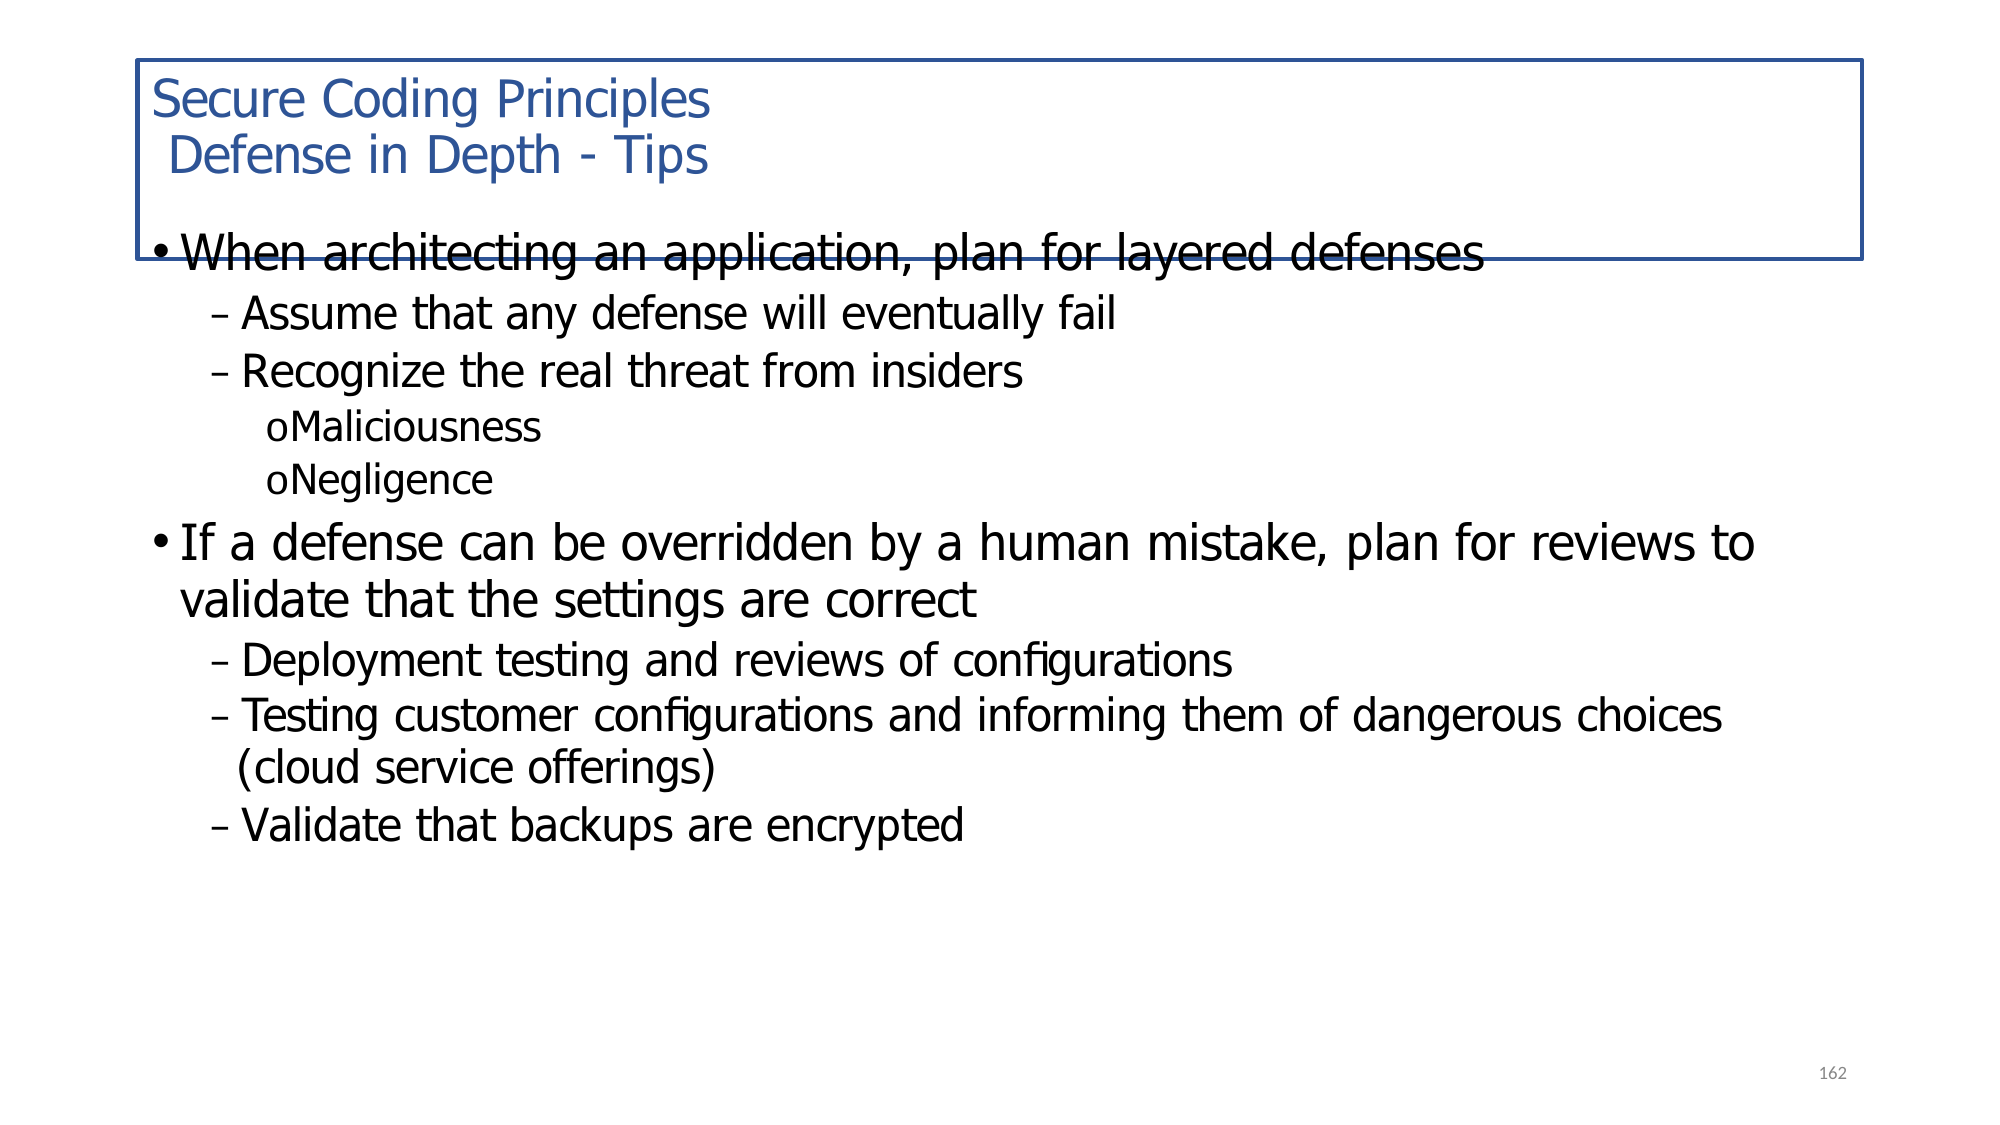

# Secure Coding Principles  Defense in Depth - Tips
When architecting an application, plan for layered defenses
– Assume that any defense will eventually fail
– Recognize the real threat from insiders
oMaliciousness
oNegligence
If a defense can be overridden by a human mistake, plan for reviews to
validate that the settings are correct
– Deployment testing and reviews of configurations
– Testing customer configurations and informing them of dangerous choices
(cloud service offerings)
– Validate that backups are encrypted
162